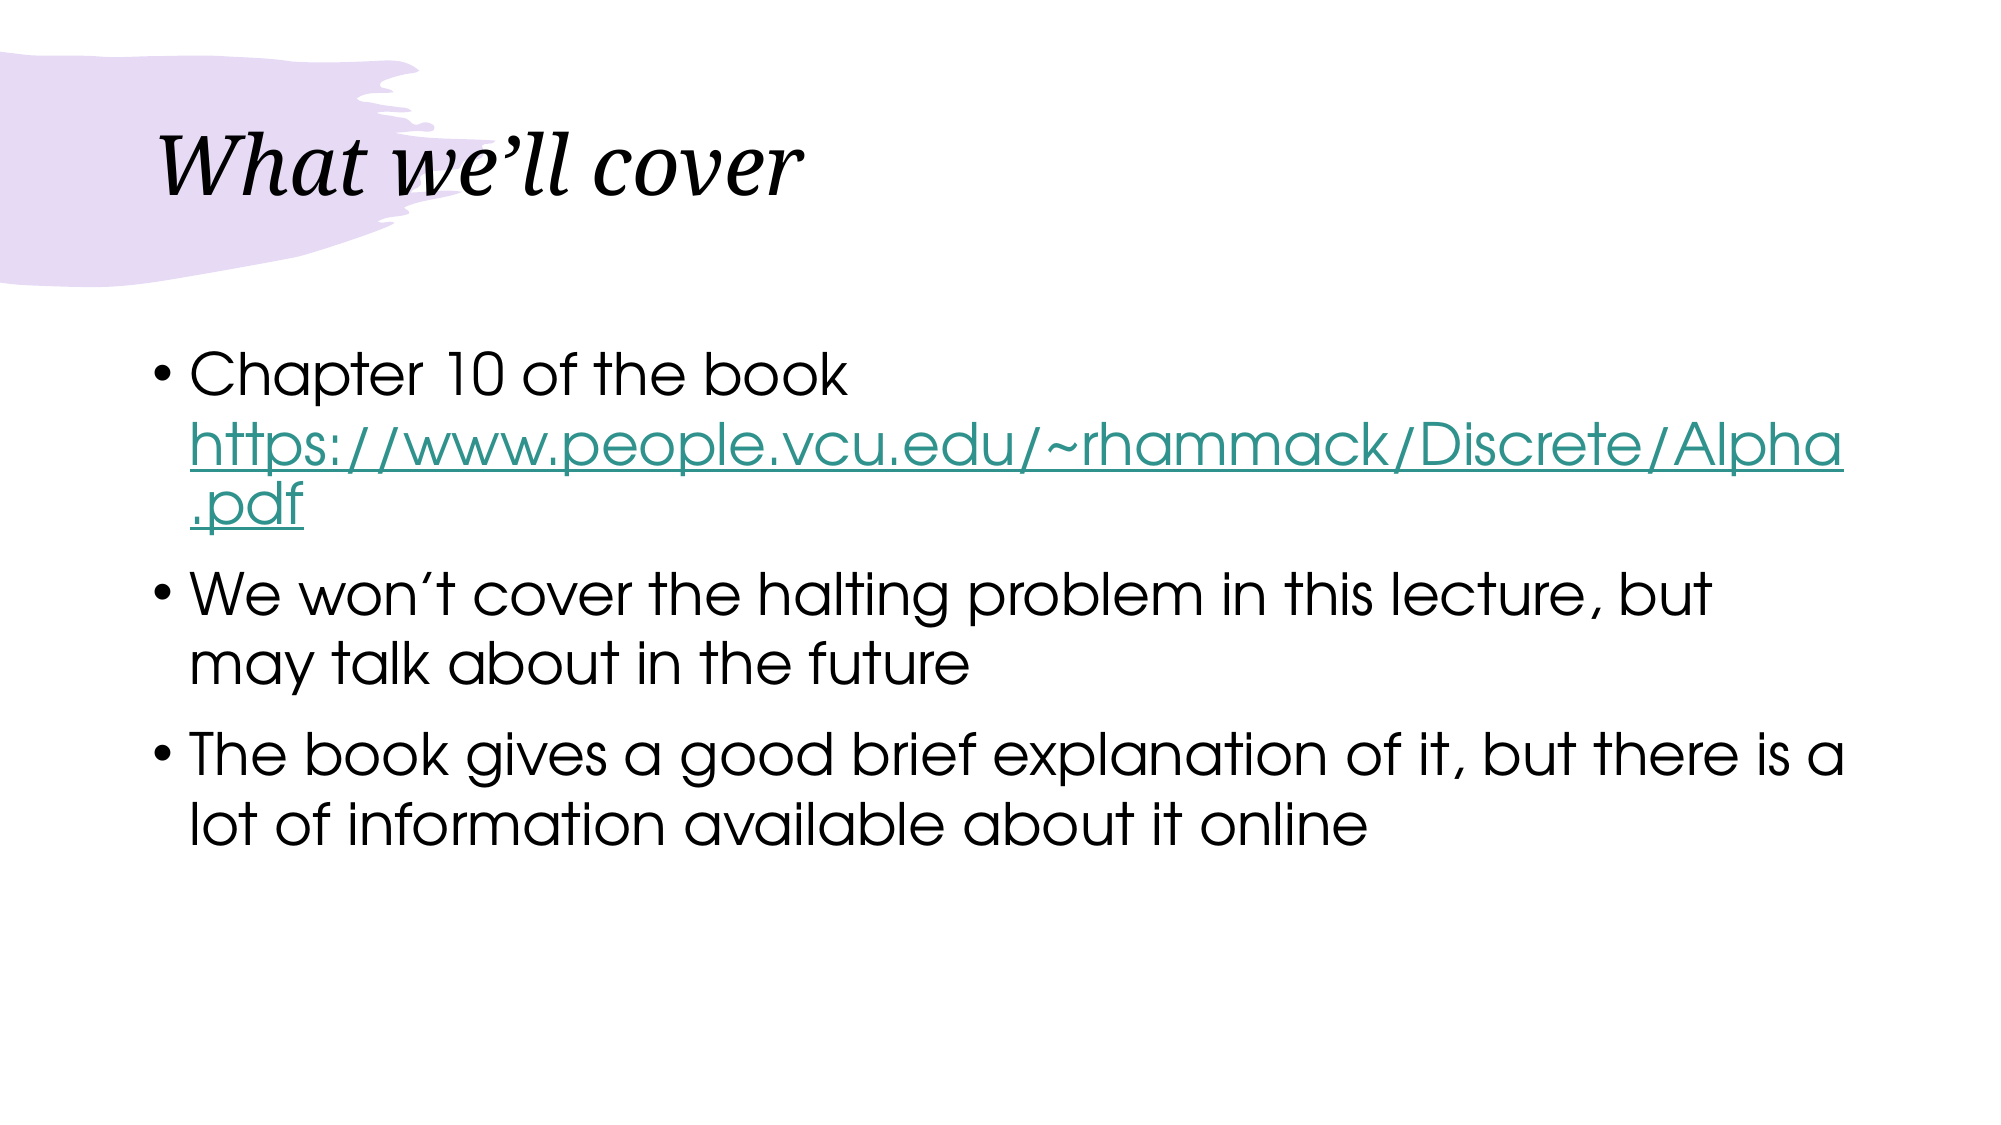

# What we’ll cover
Chapter 10 of the book https://www.people.vcu.edu/~rhammack/Discrete/Alpha.pdf
We won’t cover the halting problem in this lecture, but may talk about in the future
The book gives a good brief explanation of it, but there is a lot of information available about it online